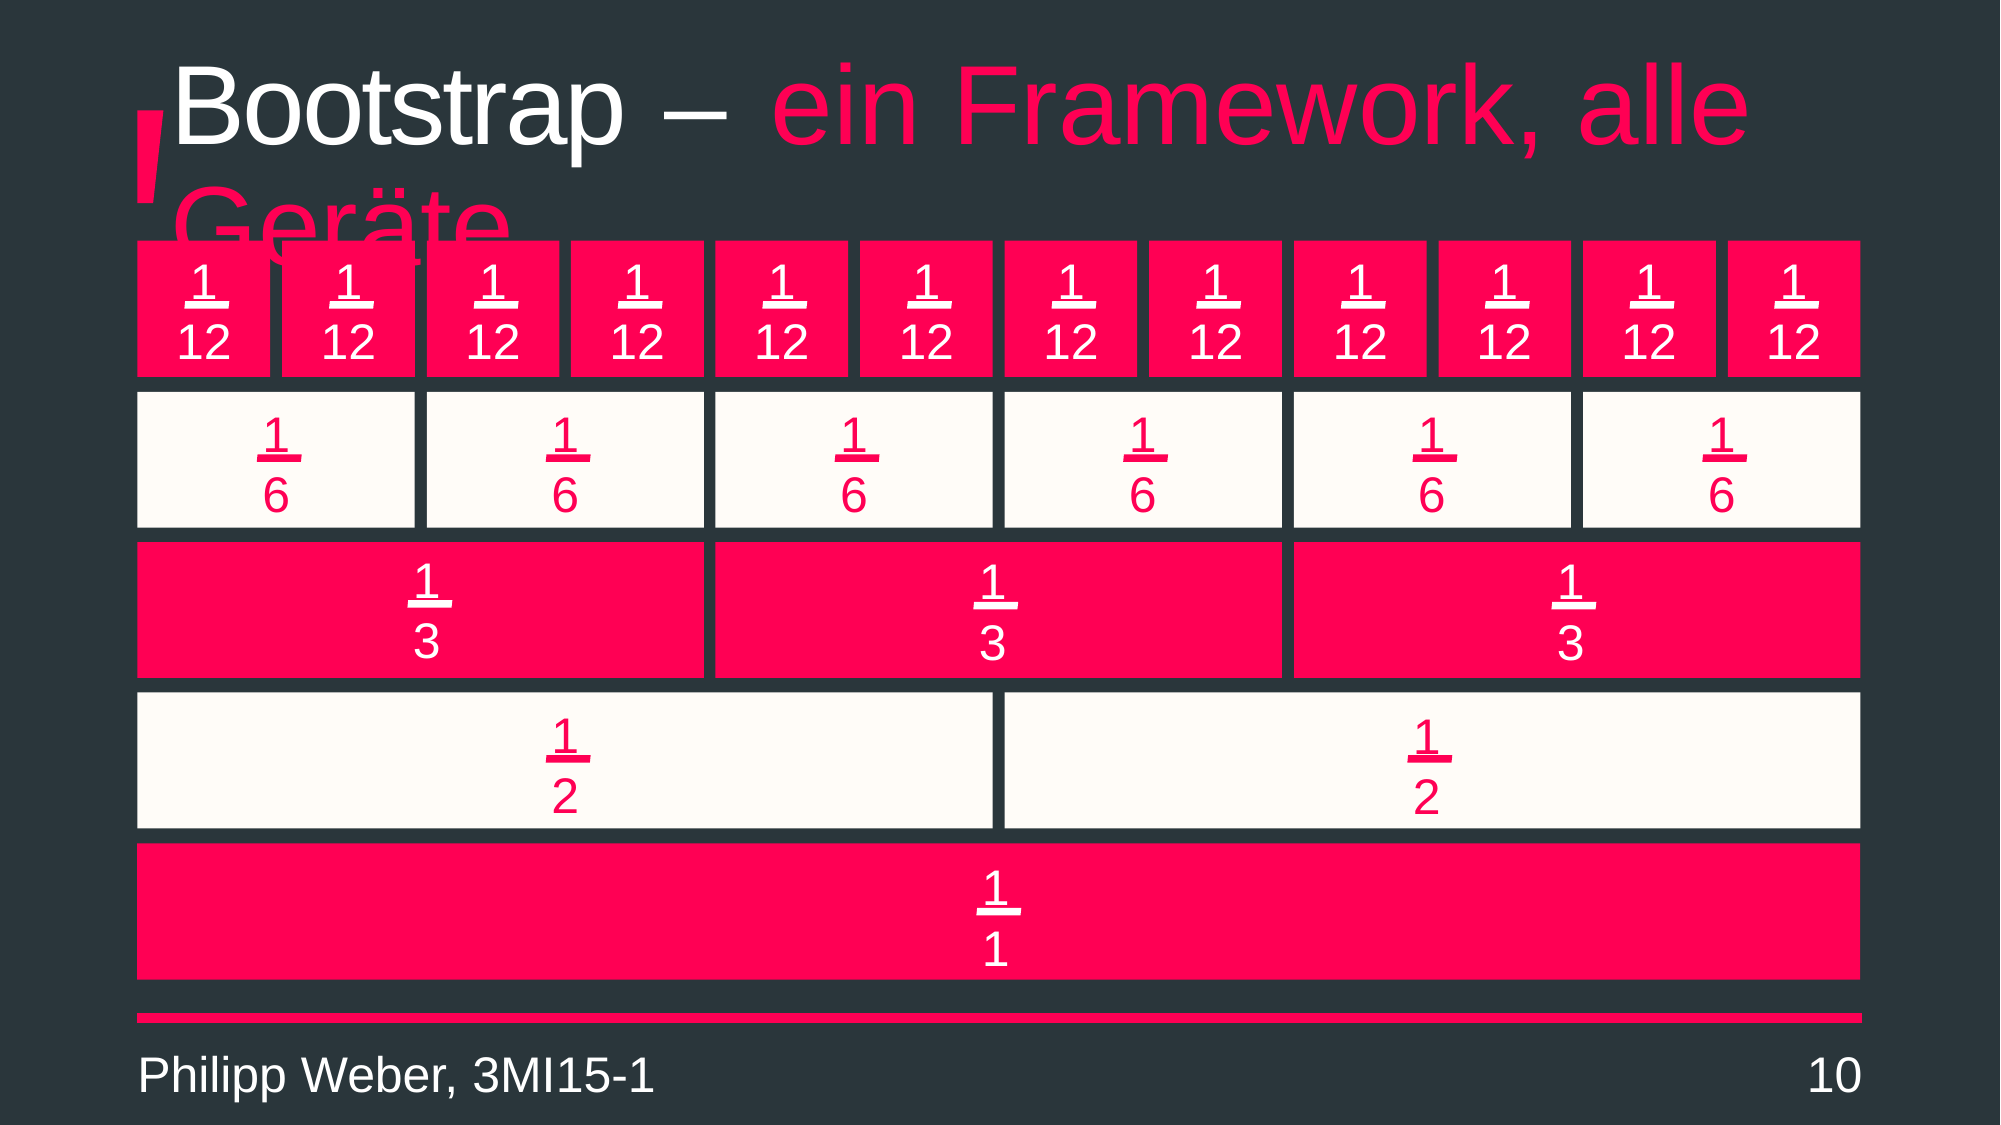

# Bootstrap – ein Framework, alle Geräte
1
12

1
12

1
12

1
12

1
12

1
12

1
12

1
12

1
12

1
12

1
12

1
12

1
6

1
6

1
6

1
6

1
6

1
6

1
3

1
3

1
3

1
2

1
2

1
1

Philipp Weber, 3MI15-1
10